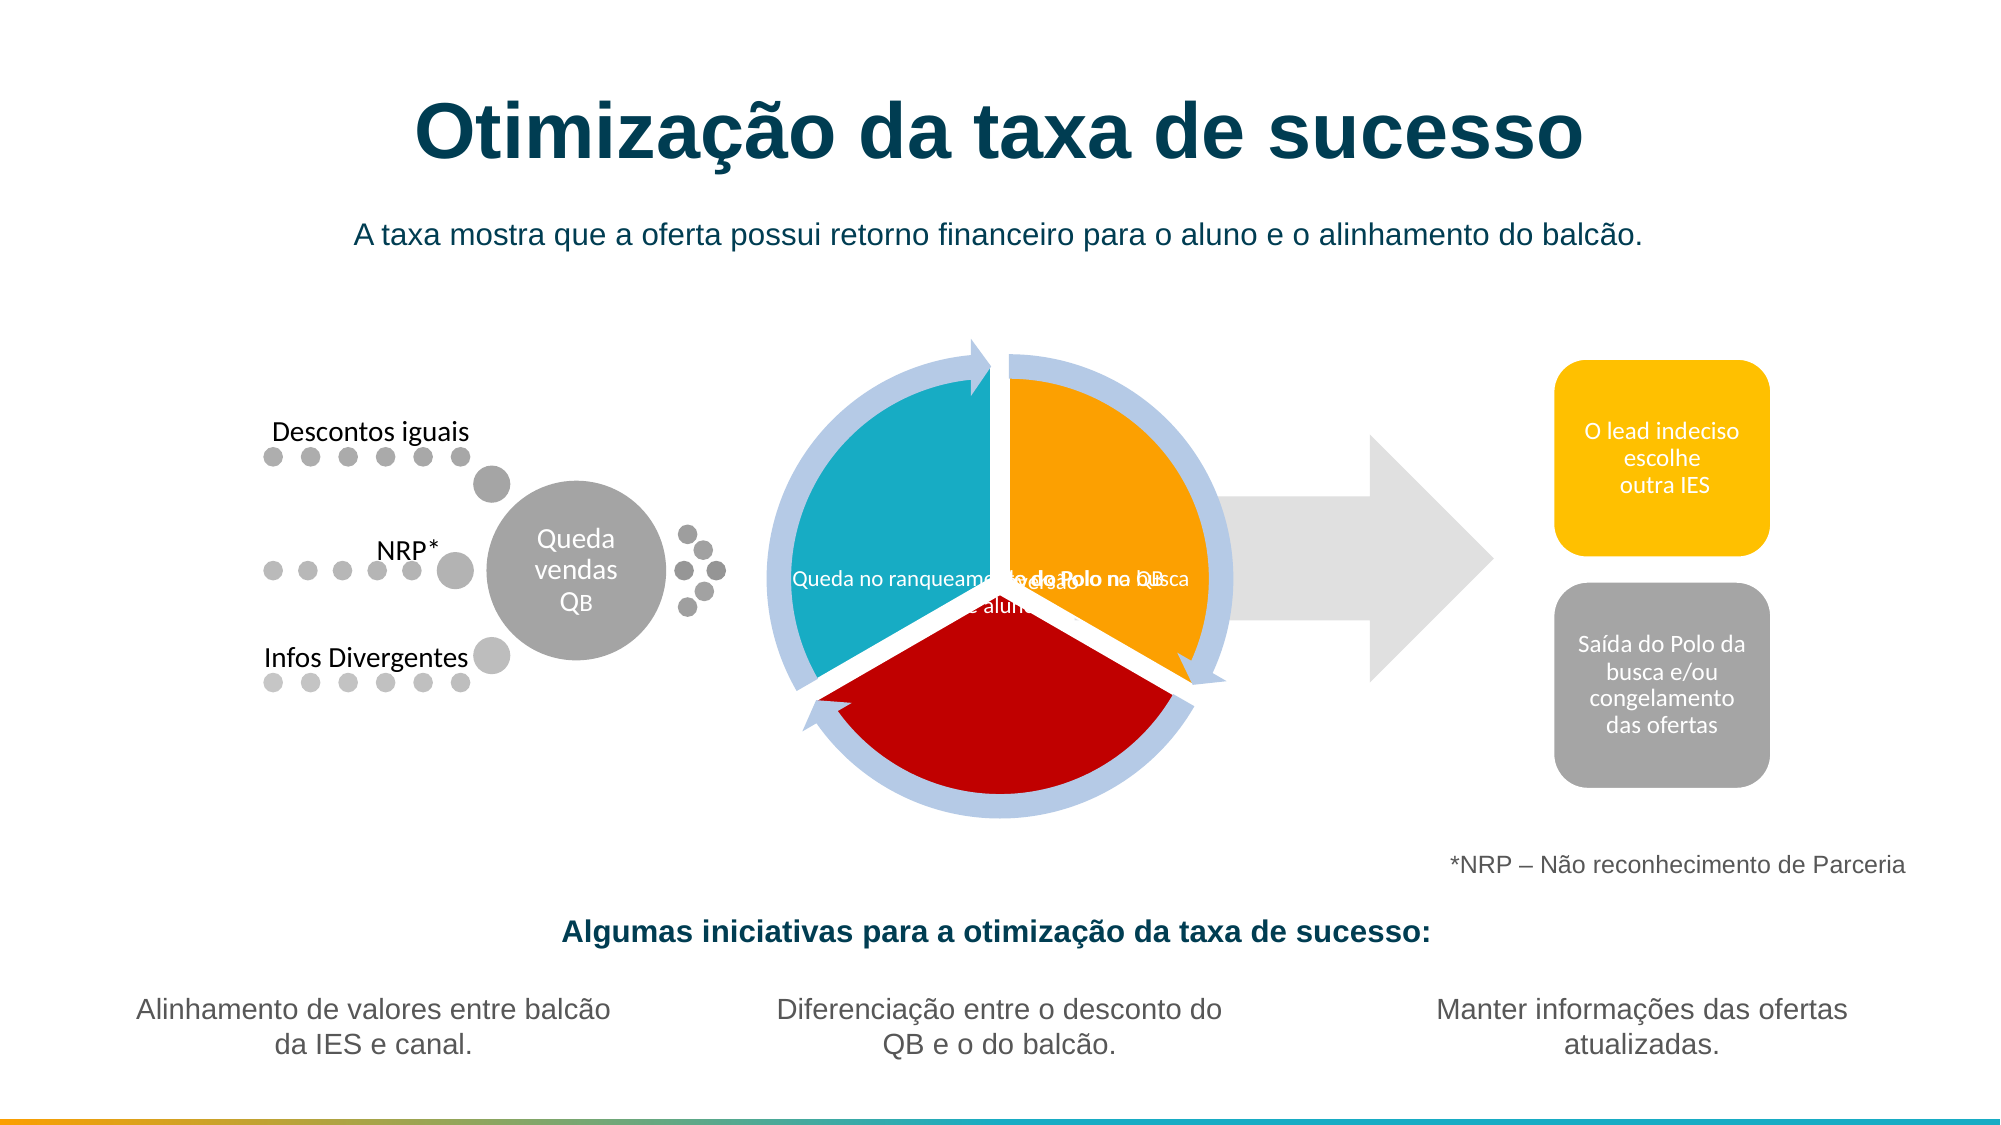

Otimização da taxa de sucesso
A taxa mostra que a oferta possui retorno financeiro para o aluno e o alinhamento do balcão.

Menor visibilidade do Polo no QB
Menor conversão
de alunos
Queda no ranqueamento do Polo na busca

O lead indeciso escolhe
 outra IES
Queda vendas QB
Descontos iguais
NRP*
Infos Divergentes

Saída do Polo da busca e/ou congelamento das ofertas
*NRP – Não reconhecimento de Parceria
Algumas iniciativas para a otimização da taxa de sucesso:
Alinhamento de valores entre balcão da IES e canal.
Diferenciação entre o desconto do QB e o do balcão.
Manter informações das ofertas atualizadas.